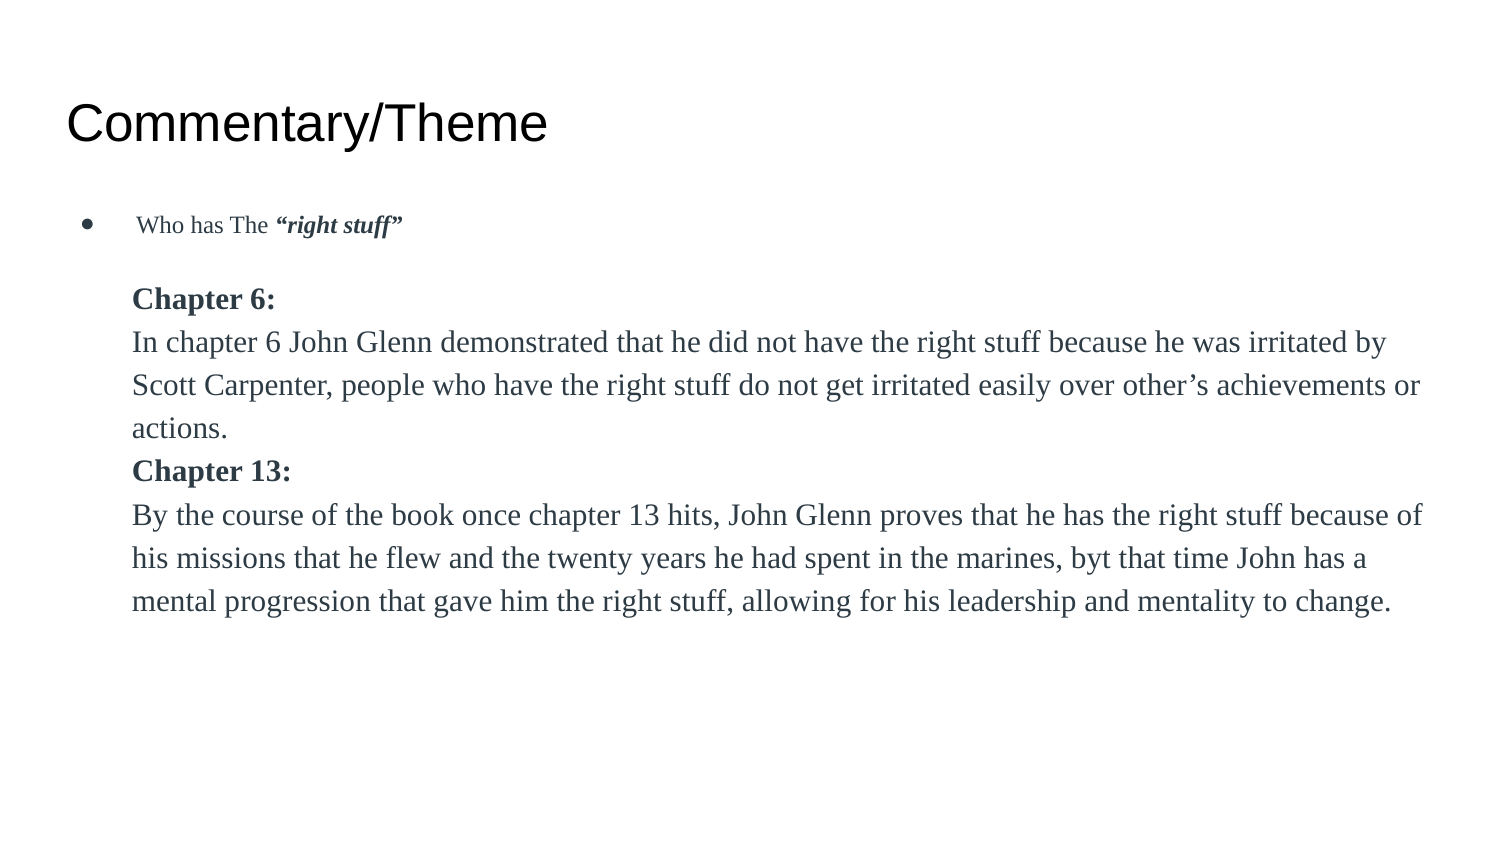

# Commentary/Theme

 Who has The “right stuff”

Chapter 6:
In chapter 6 John Glenn demonstrated that he did not have the right stuff because he was irritated by Scott Carpenter, people who have the right stuff do not get irritated easily over other’s achievements or actions.
Chapter 13:
By the course of the book once chapter 13 hits, John Glenn proves that he has the right stuff because of his missions that he flew and the twenty years he had spent in the marines, byt that time John has a mental progression that gave him the right stuff, allowing for his leadership and mentality to change.